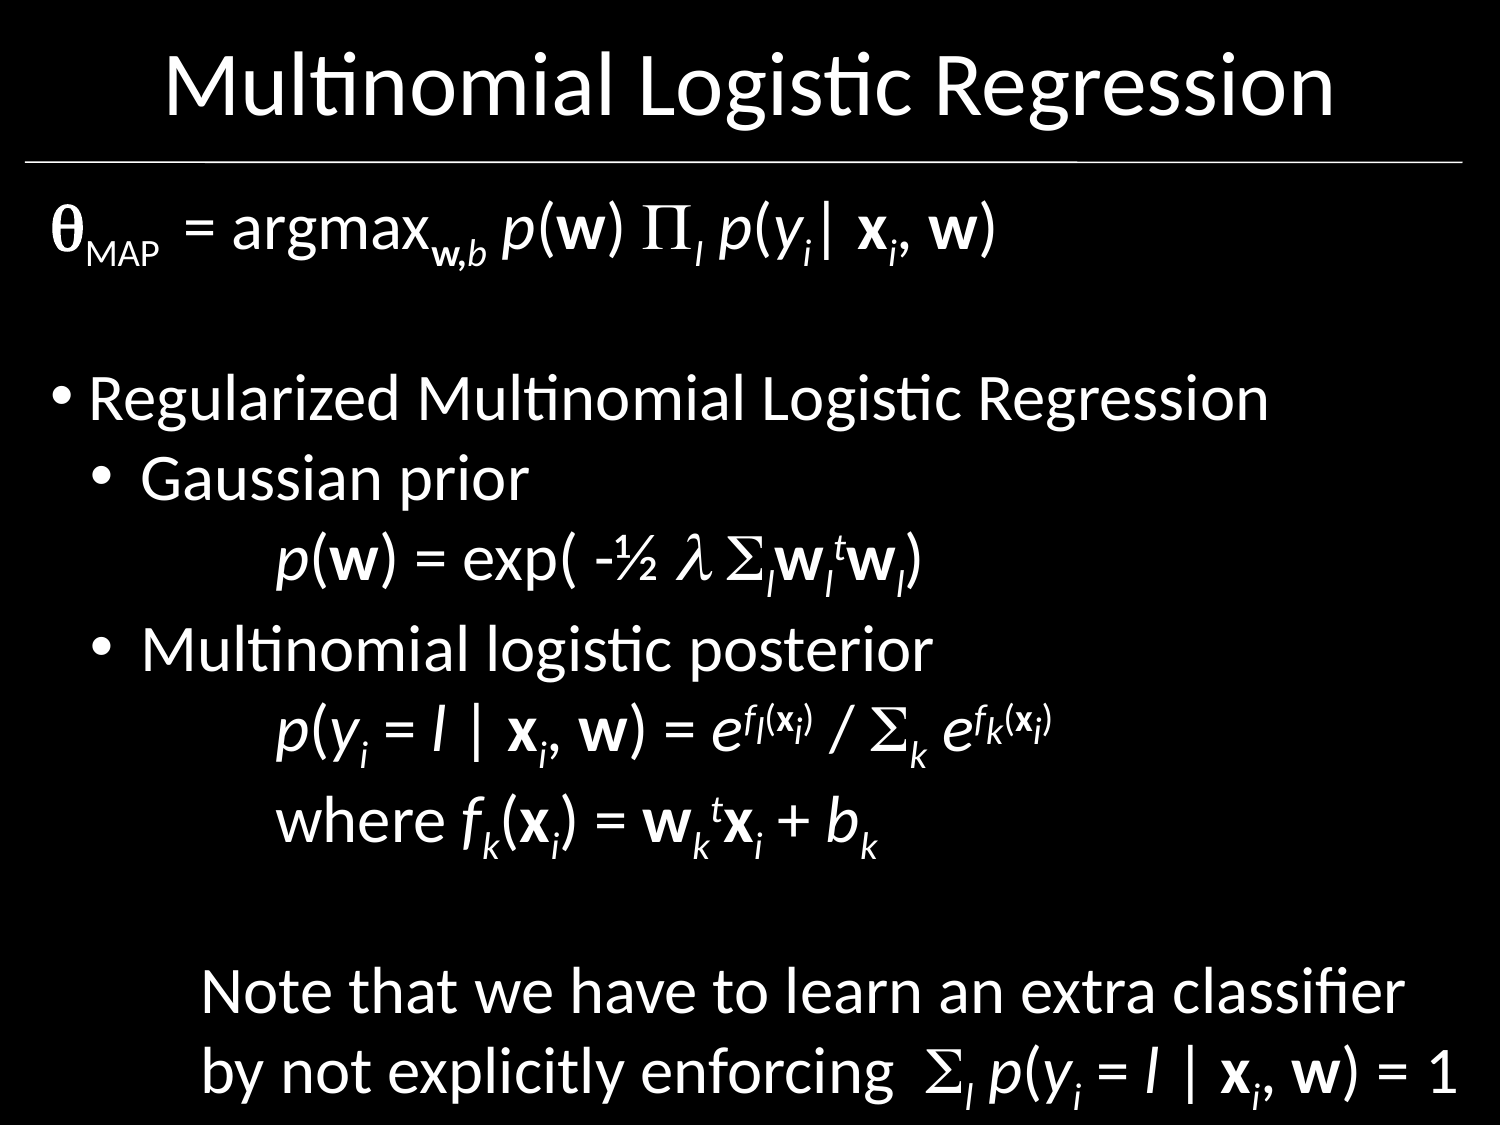

# Multinomial Logistic Regression

θMAP  = argmaxw,b p(w) ΠI p(yi| xi, w)

 Regularized Multinomial Logistic Regression
 Gaussian prior
p(w) = exp( -½ λ Σlwltwl)
 Multinomial logistic posterior
p(yi = l | xi, w) = efl(xi) / Σk efk(xi)
where fk(xi) = wktxi + bk

Note that we have to learn an extra classifier by not explicitly enforcing  Σl p(yi = l | xi, w) = 1